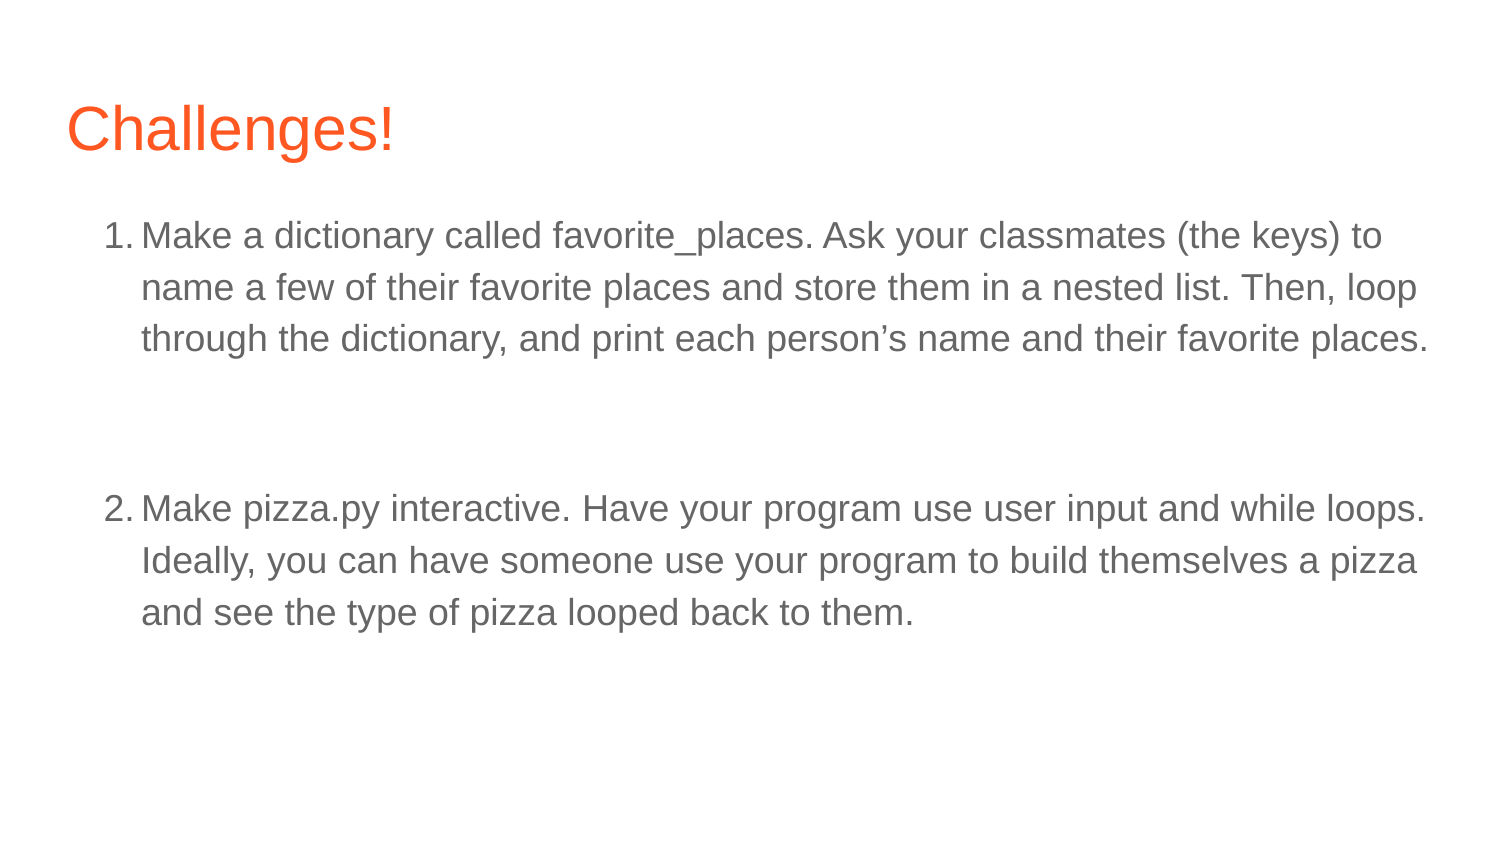

# Challenges!
Make a dictionary called favorite_places. Ask your classmates (the keys) to name a few of their favorite places and store them in a nested list. Then, loop through the dictionary, and print each person’s name and their favorite places.

Make pizza.py interactive. Have your program use user input and while loops. Ideally, you can have someone use your program to build themselves a pizza and see the type of pizza looped back to them.